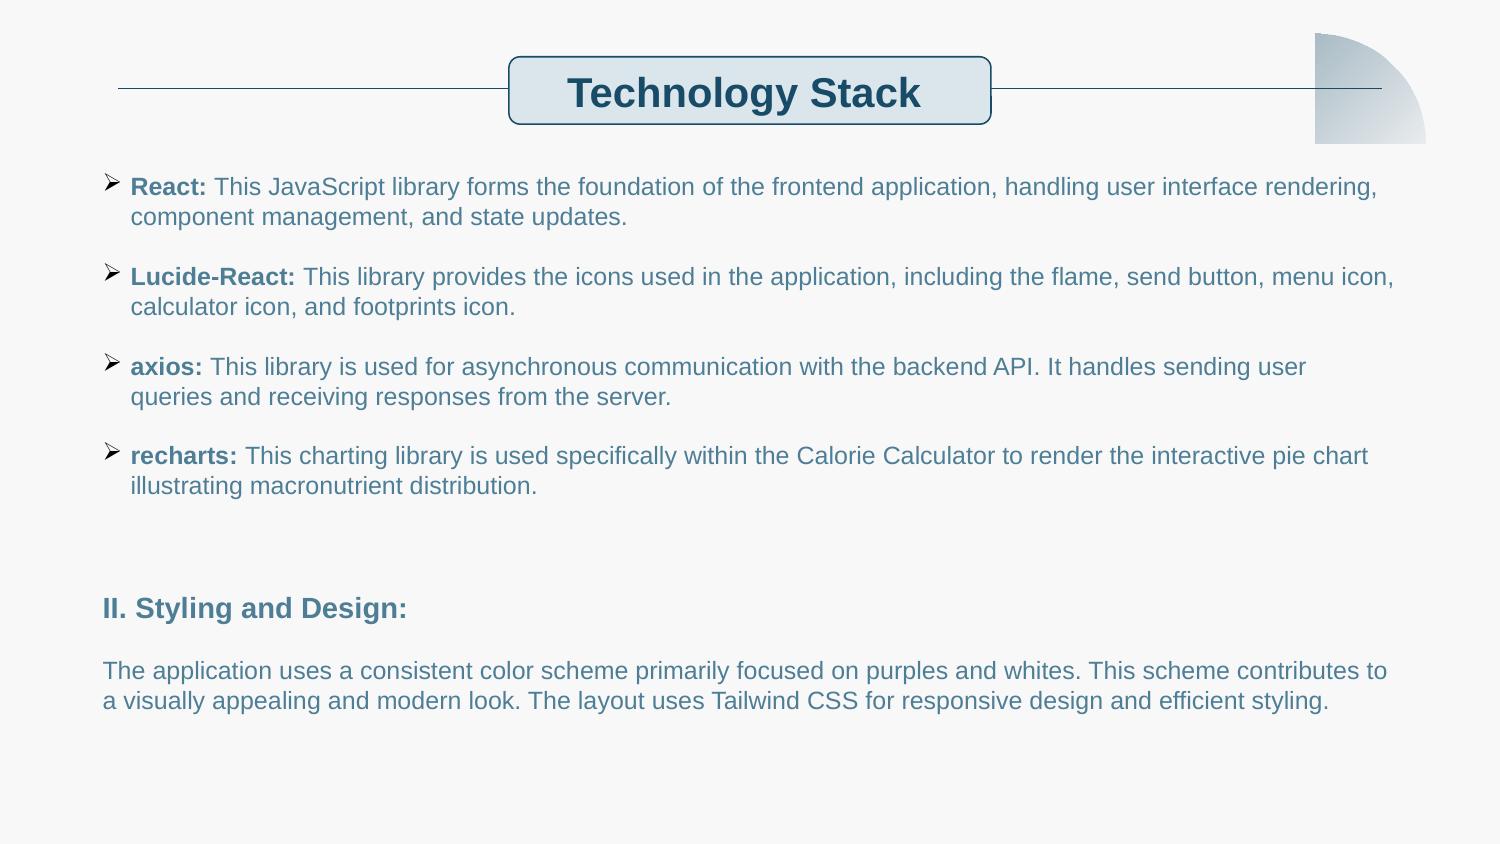

Technology Stack
React: This JavaScript library forms the foundation of the frontend application, handling user interface rendering, component management, and state updates.

Lucide-React: This library provides the icons used in the application, including the flame, send button, menu icon, calculator icon, and footprints icon.

axios: This library is used for asynchronous communication with the backend API. It handles sending user queries and receiving responses from the server.

recharts: This charting library is used specifically within the Calorie Calculator to render the interactive pie chart illustrating macronutrient distribution.

II. Styling and Design:

The application uses a consistent color scheme primarily focused on purples and whites. This scheme contributes to a visually appealing and modern look. The layout uses Tailwind CSS for responsive design and efficient styling.